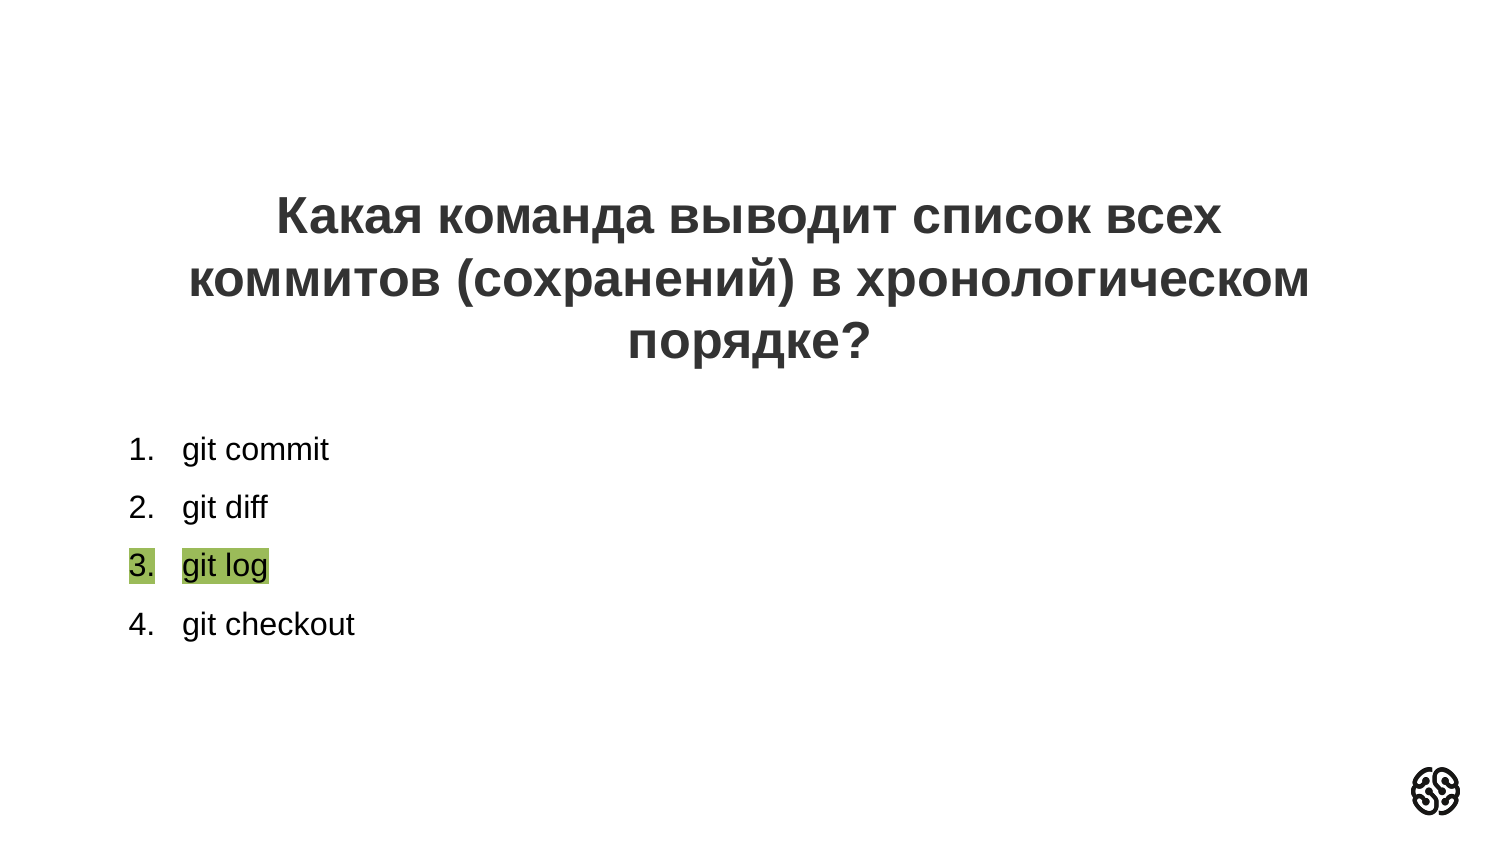

# Какая команда выводит список всех коммитов (сохранений) в хронологическом порядке?
git commit
git diff
git log
git checkout